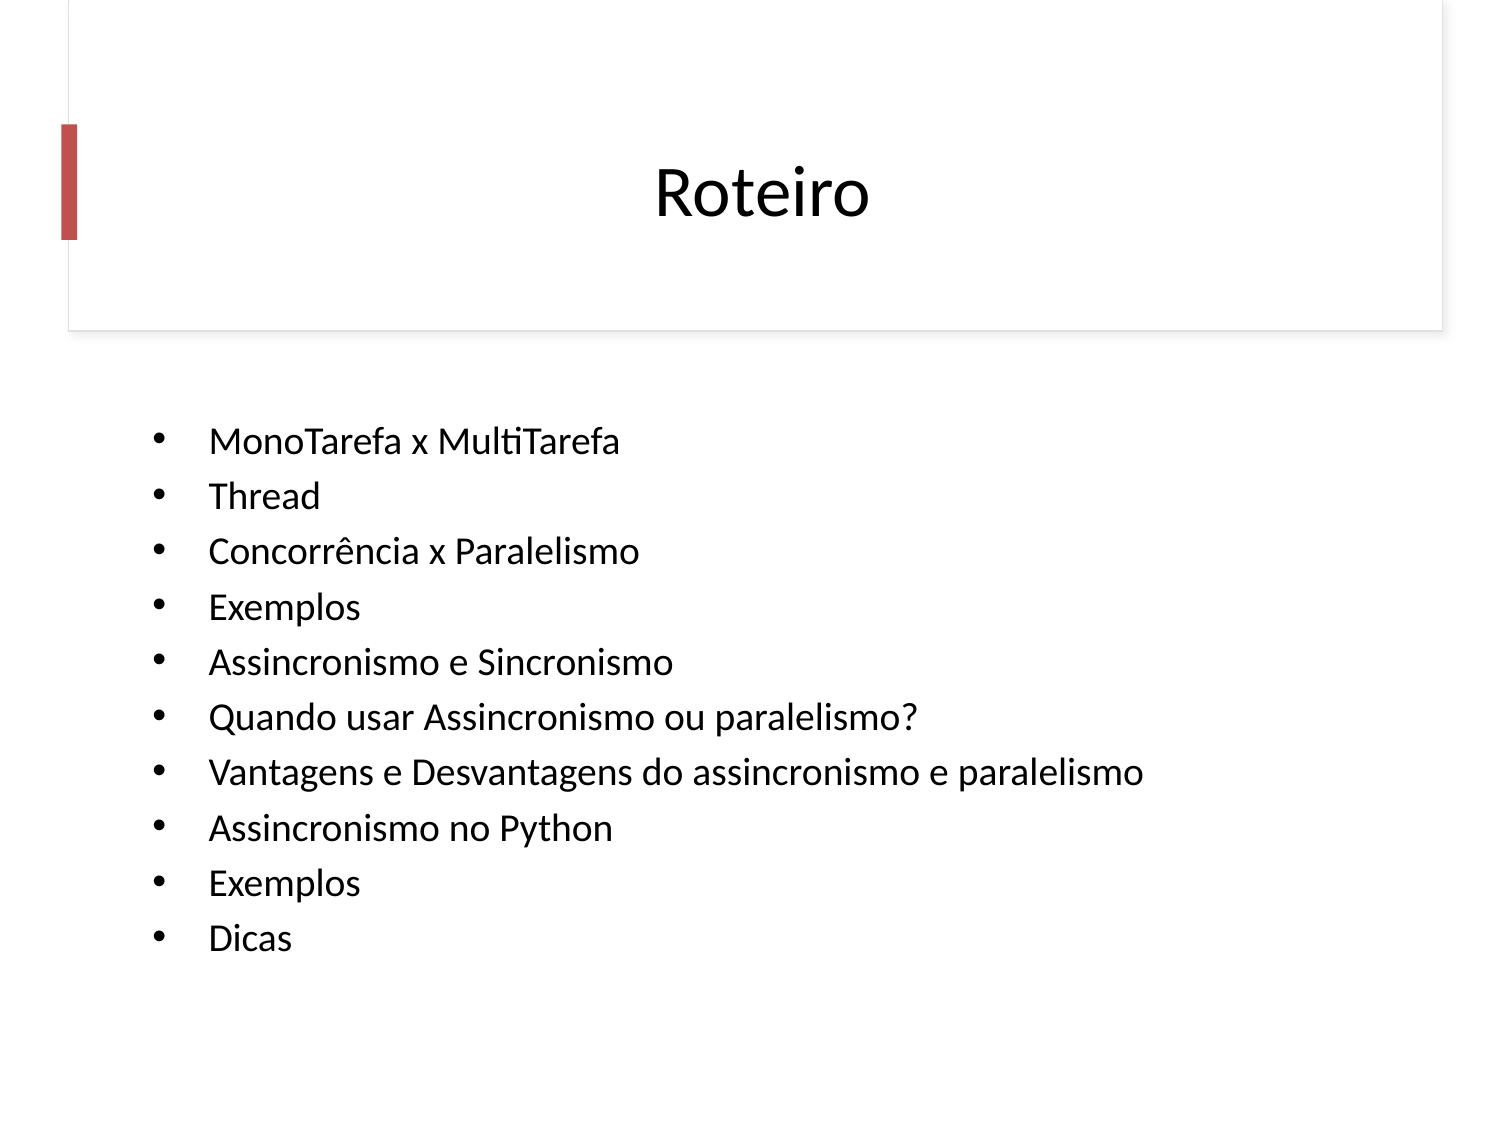

# Roteiro

MonoTarefa x MultiTarefa
Thread
Concorrência x Paralelismo
Exemplos
Assincronismo e Sincronismo
Quando usar Assincronismo ou paralelismo?
Vantagens e Desvantagens do assincronismo e paralelismo
Assincronismo no Python
Exemplos
Dicas